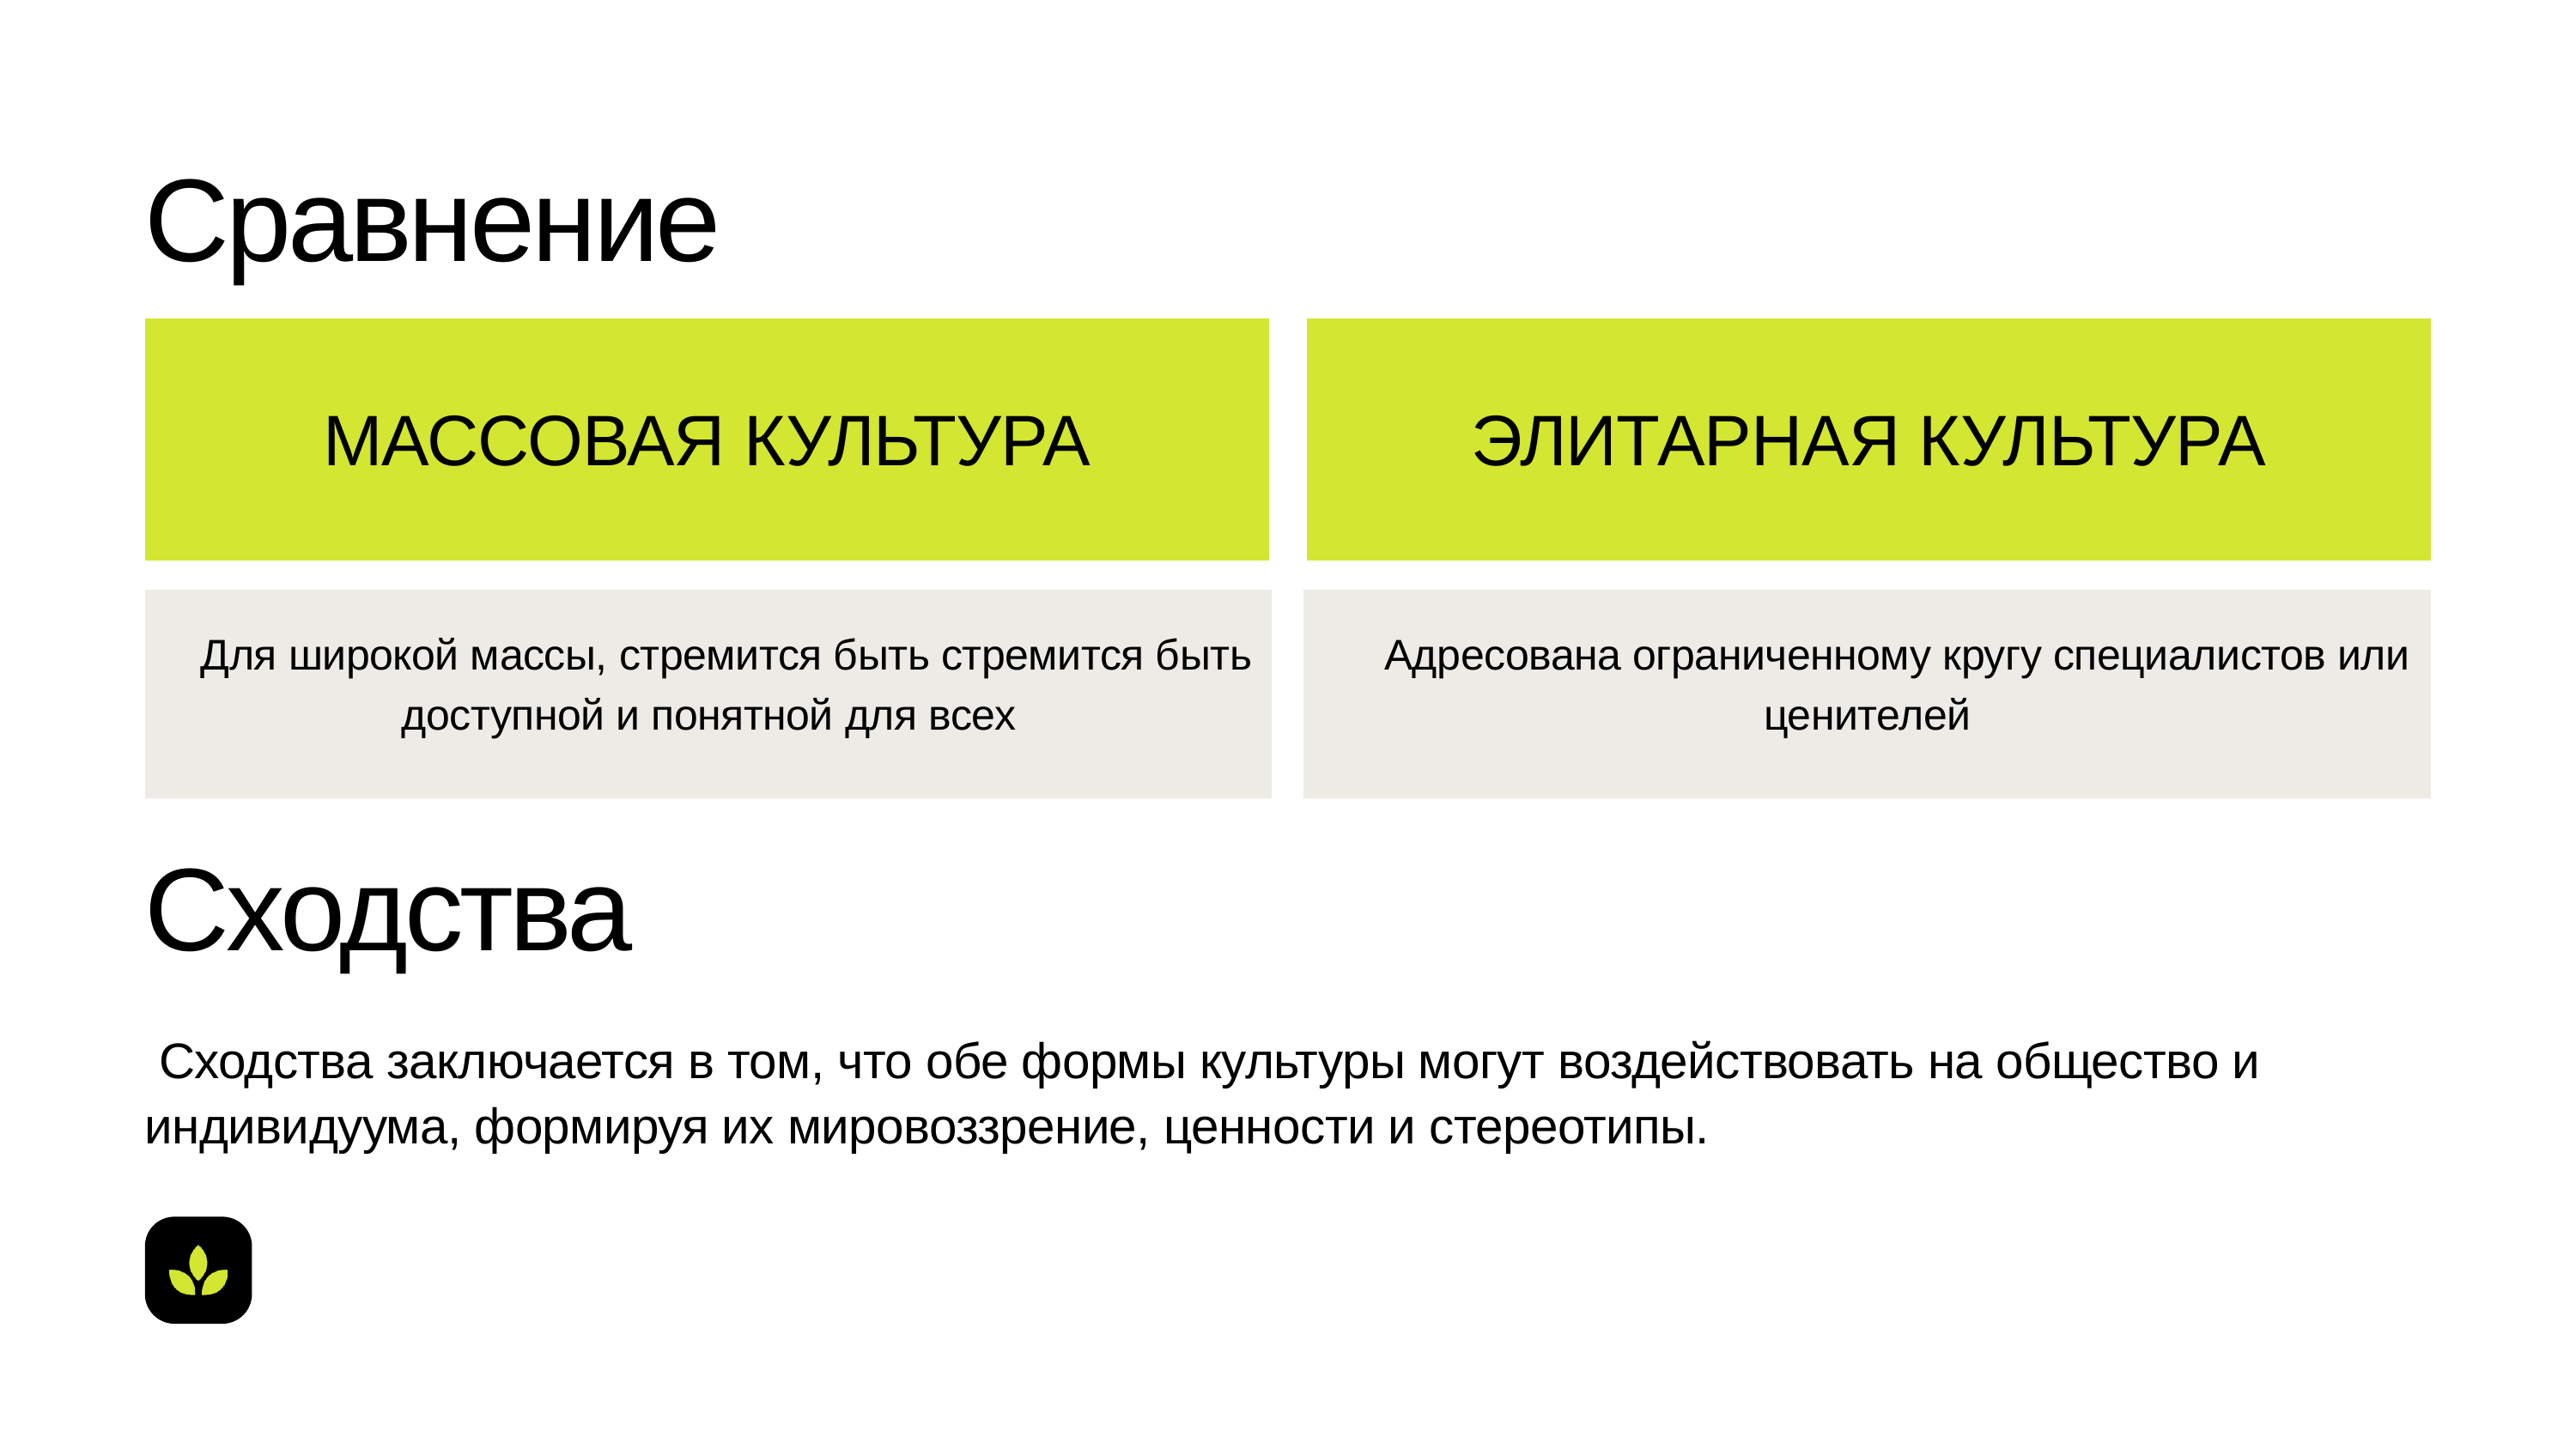

Сравнение

МАССОВАЯ КУЛЬТУРА

ЭЛИТАРНАЯ КУЛЬТУРА

   Для широкой массы, стремится быть стремится быть доступной и понятной для всех

     Адресована ограниченному кругу специалистов или ценителей
Сходства
 Сходства заключается в том, что обе формы культуры могут воздействовать на общество и индивидуума, формируя их мировоззрение, ценности и стереотипы.